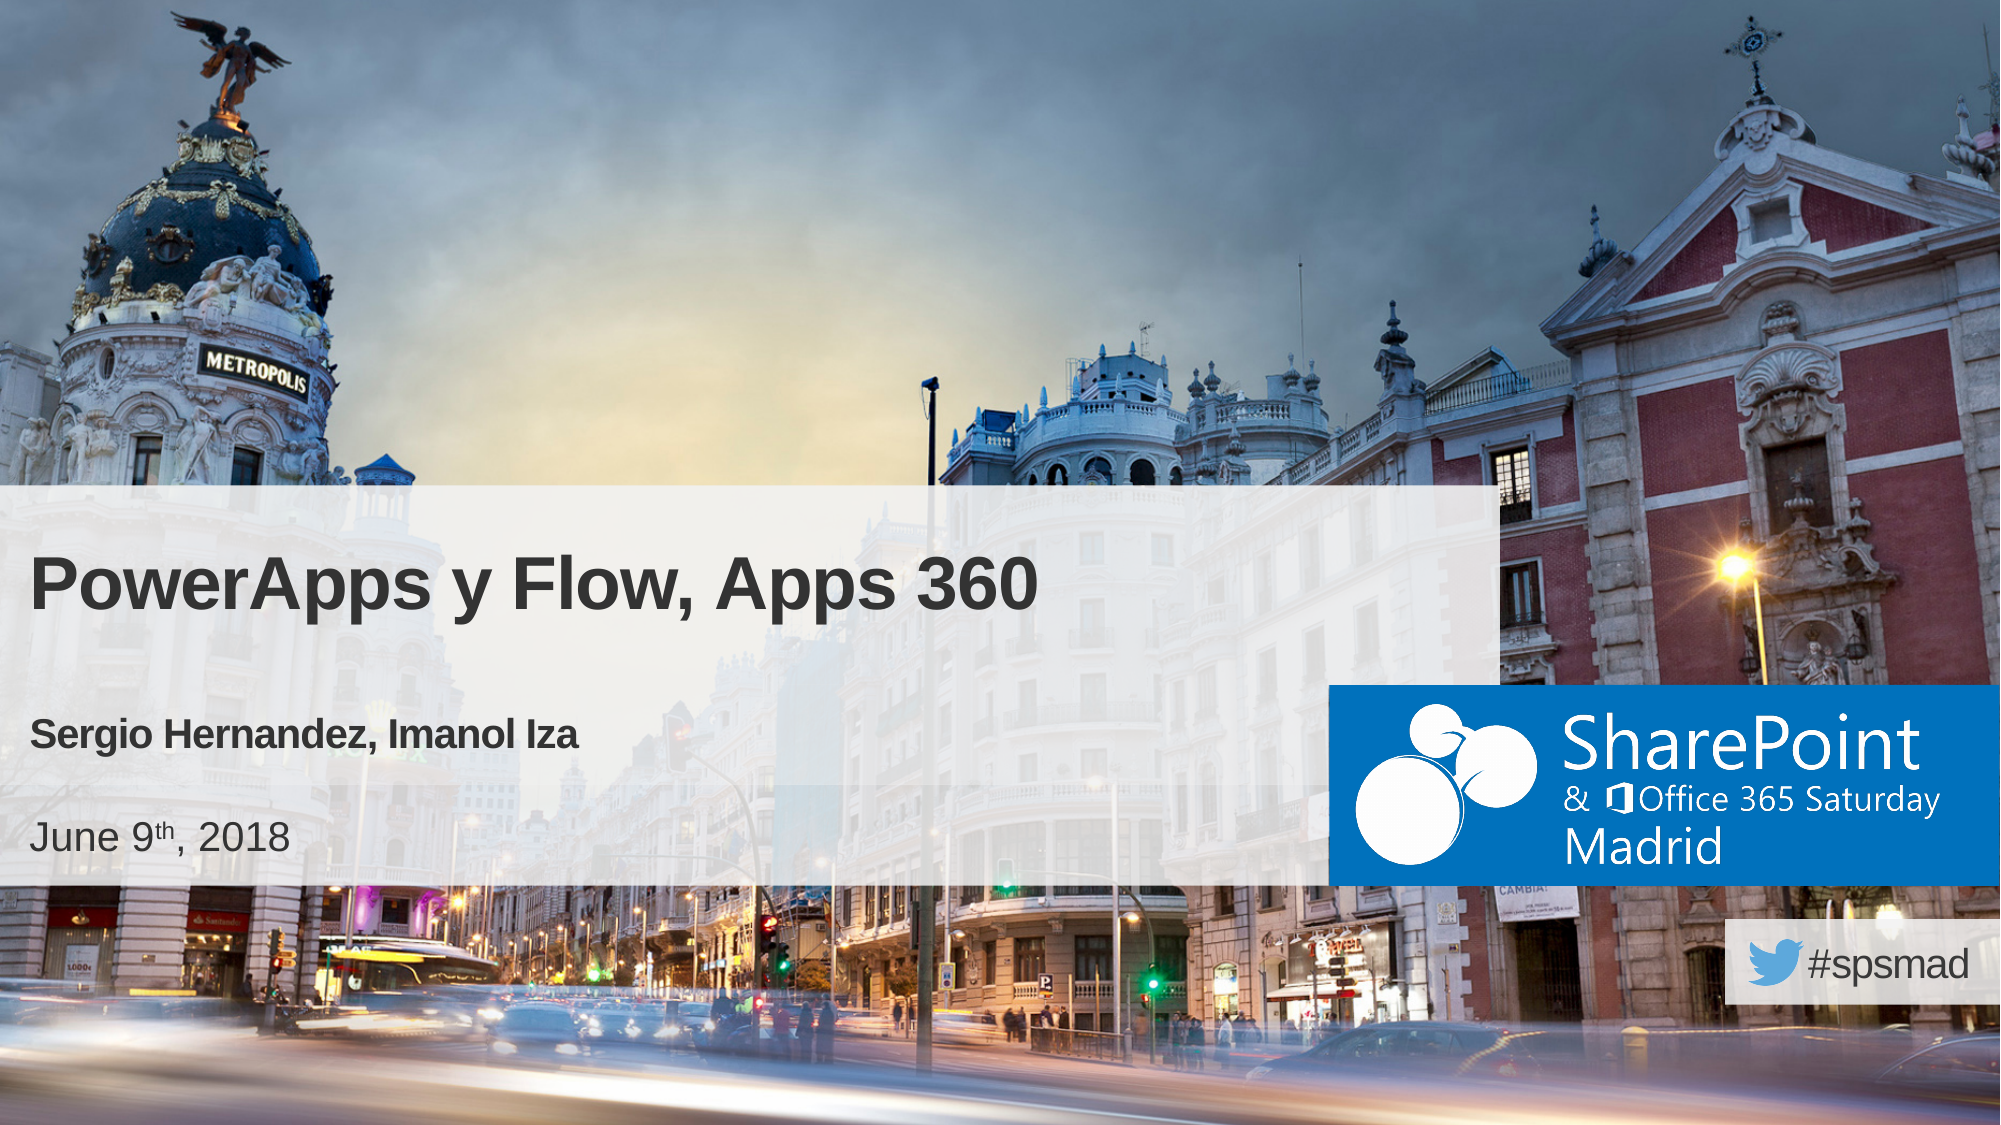

PowerApps y Flow, Apps 360
Sergio Hernandez, Imanol Iza